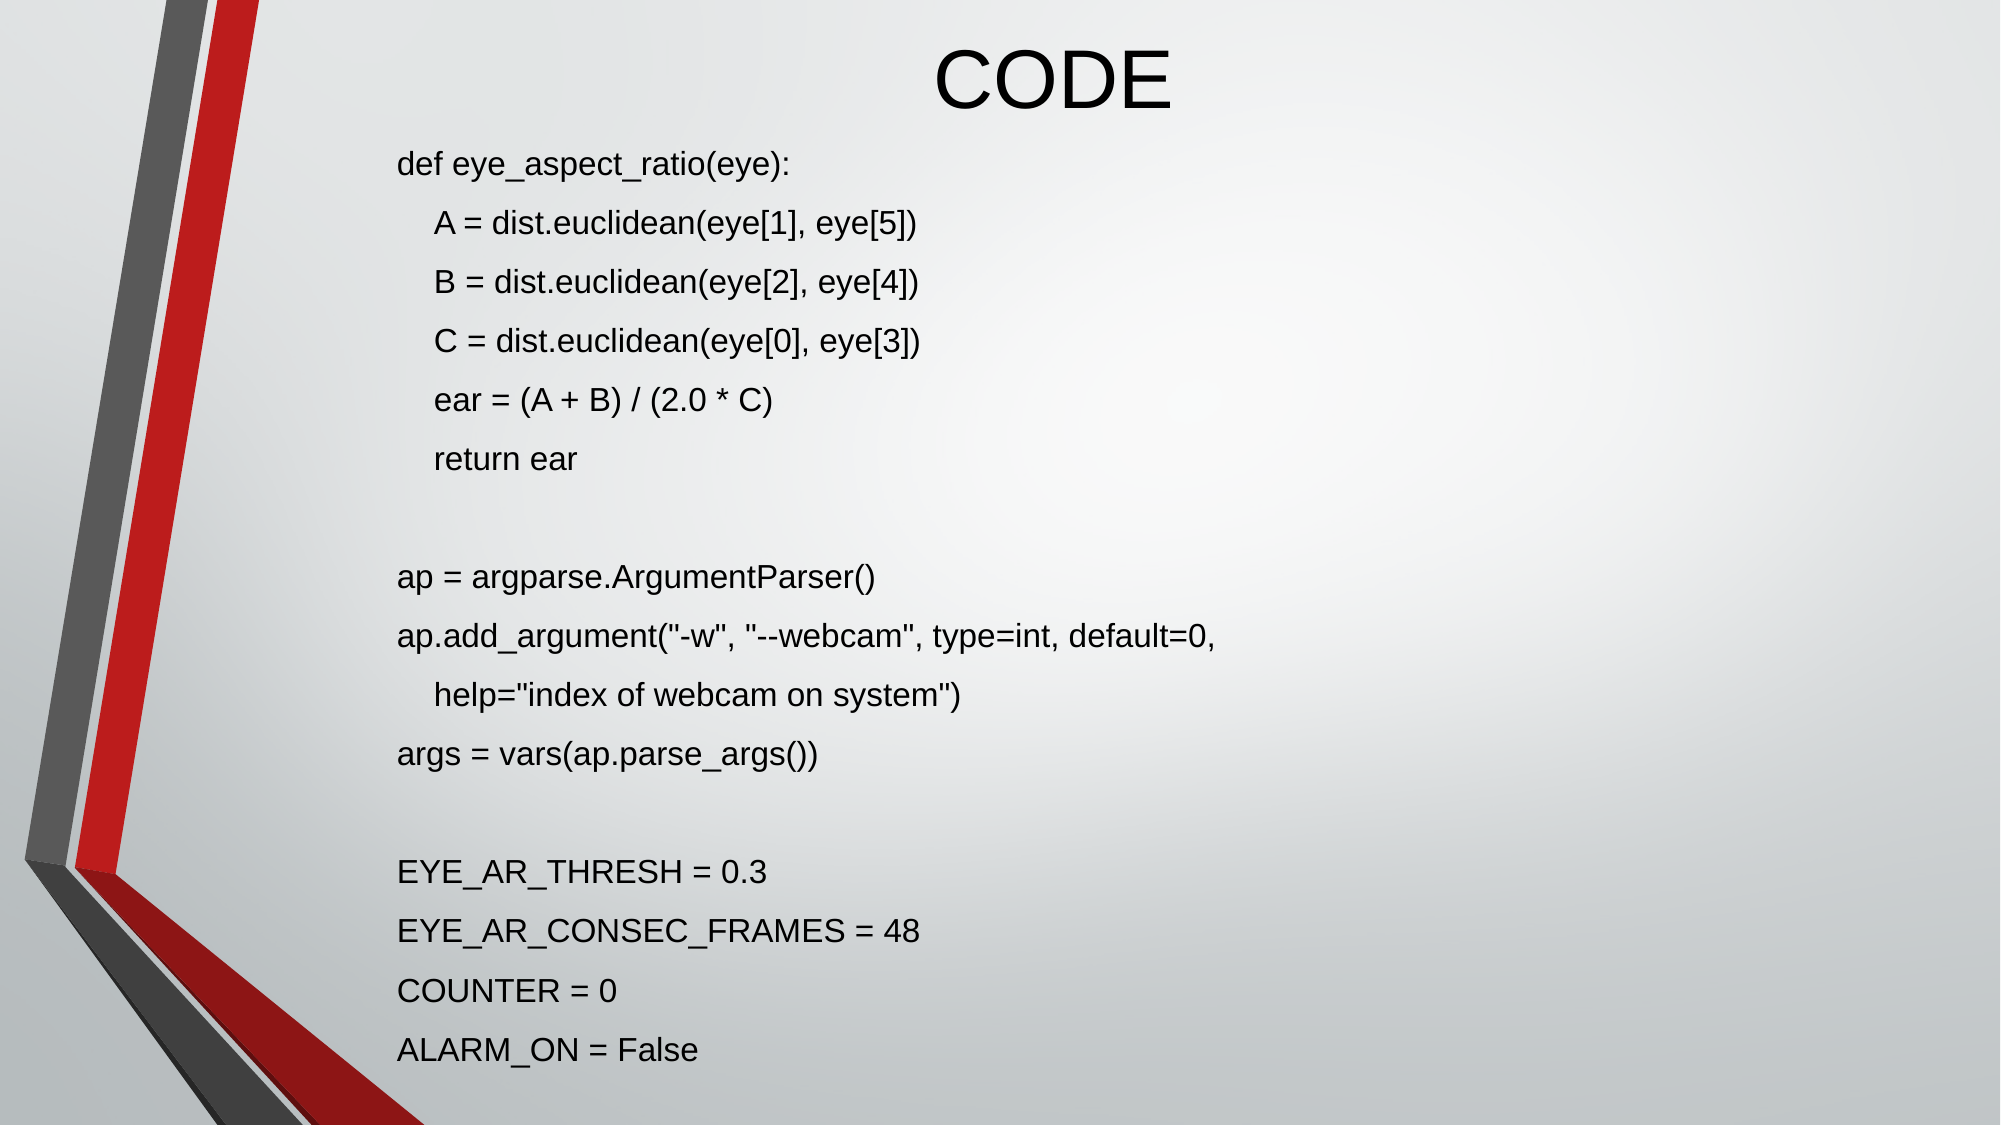

# CODE
def eye_aspect_ratio(eye):
    A = dist.euclidean(eye[1], eye[5])
    B = dist.euclidean(eye[2], eye[4])
    C = dist.euclidean(eye[0], eye[3])
    ear = (A + B) / (2.0 * C)
    return ear

ap = argparse.ArgumentParser()
ap.add_argument("-w", "--webcam", type=int, default=0,
    help="index of webcam on system")
args = vars(ap.parse_args())

EYE_AR_THRESH = 0.3
EYE_AR_CONSEC_FRAMES = 48
COUNTER = 0
ALARM_ON = False